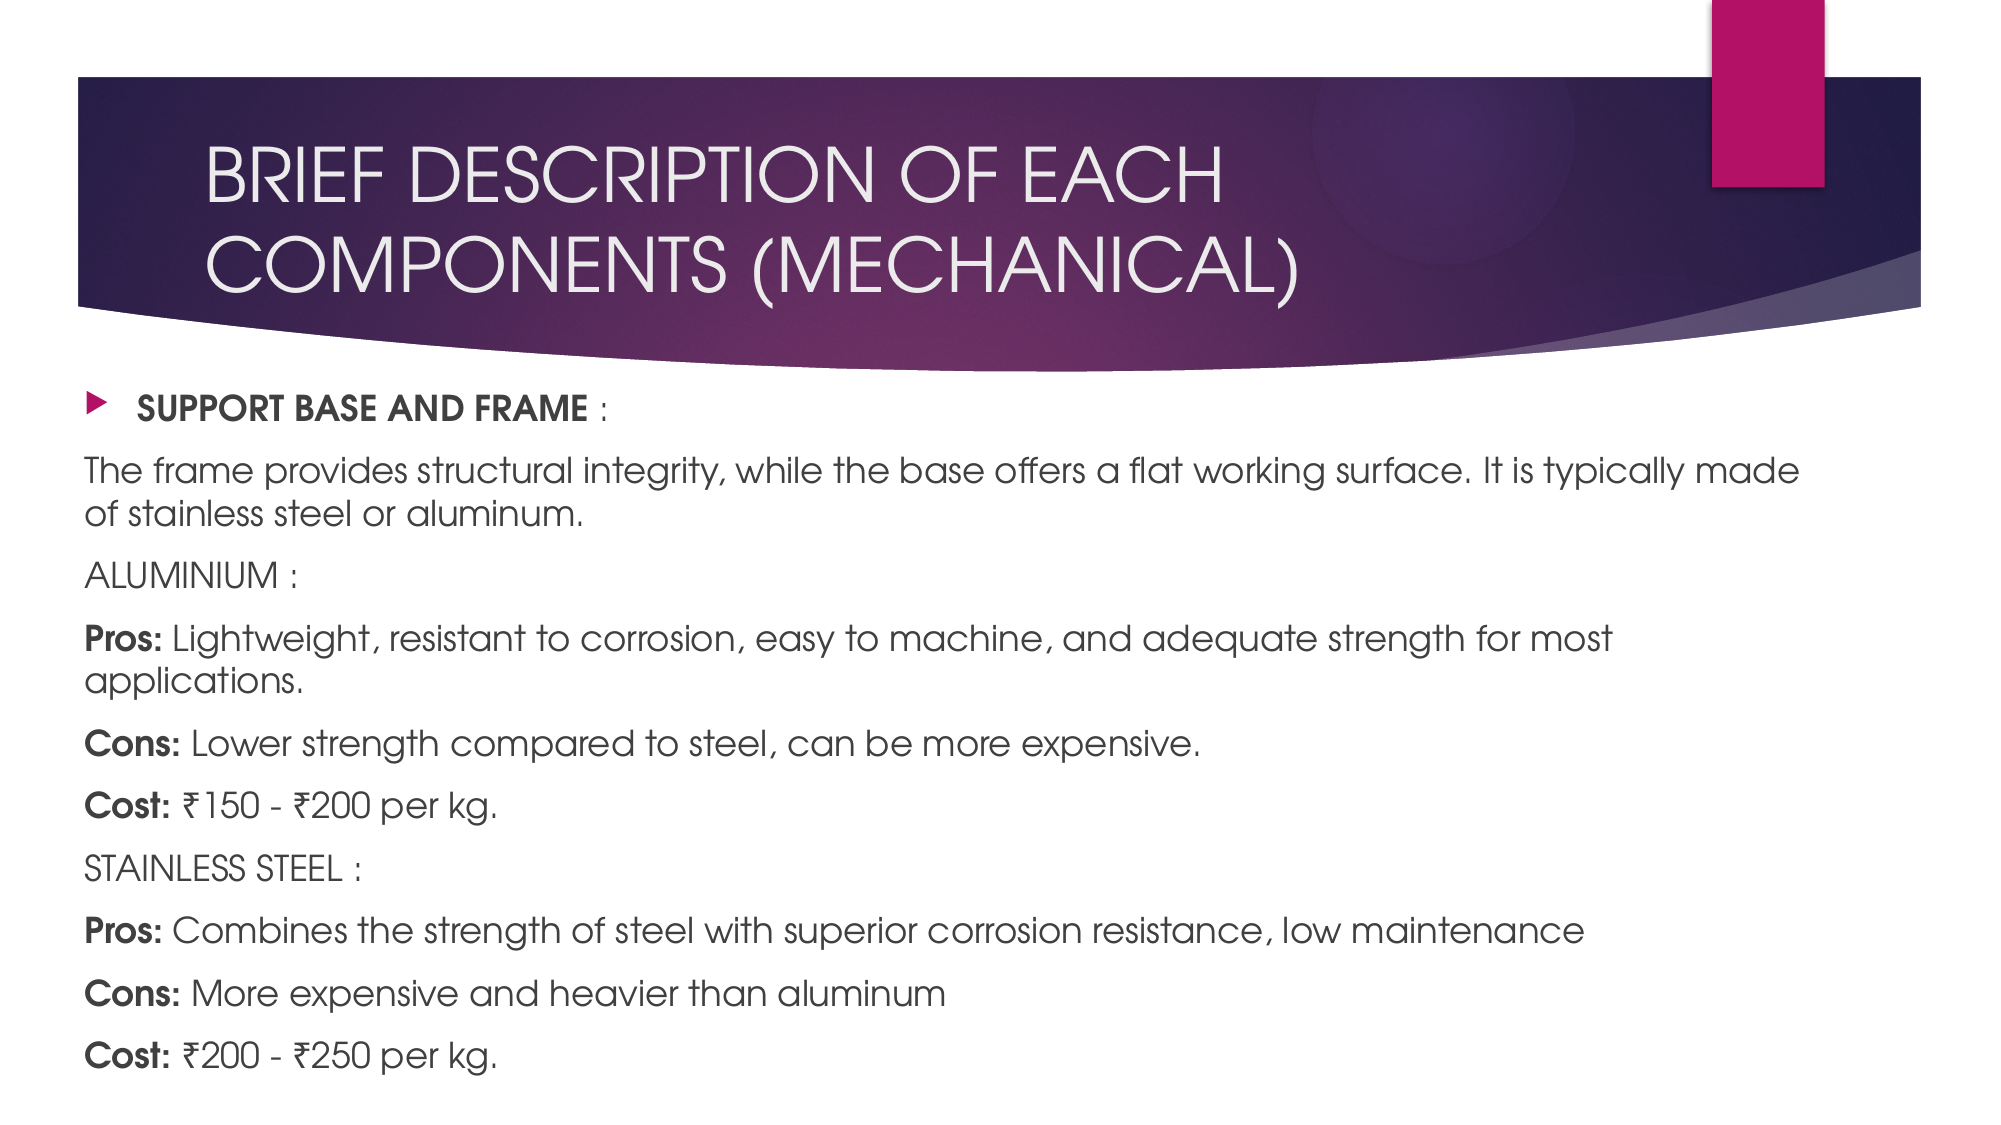

# BRIEF DESCRIPTION OF EACH COMPONENTS (MECHANICAL)
SUPPORT BASE AND FRAME :
The frame provides structural integrity, while the base offers a flat working surface. It is typically made of stainless steel or aluminum.
ALUMINIUM :
Pros: Lightweight, resistant to corrosion, easy to machine, and adequate strength for most applications.
Cons: Lower strength compared to steel, can be more expensive.
Cost: ₹150 - ₹200 per kg.
STAINLESS STEEL :
Pros: Combines the strength of steel with superior corrosion resistance, low maintenance
Cons: More expensive and heavier than aluminum
Cost: ₹200 - ₹250 per kg.